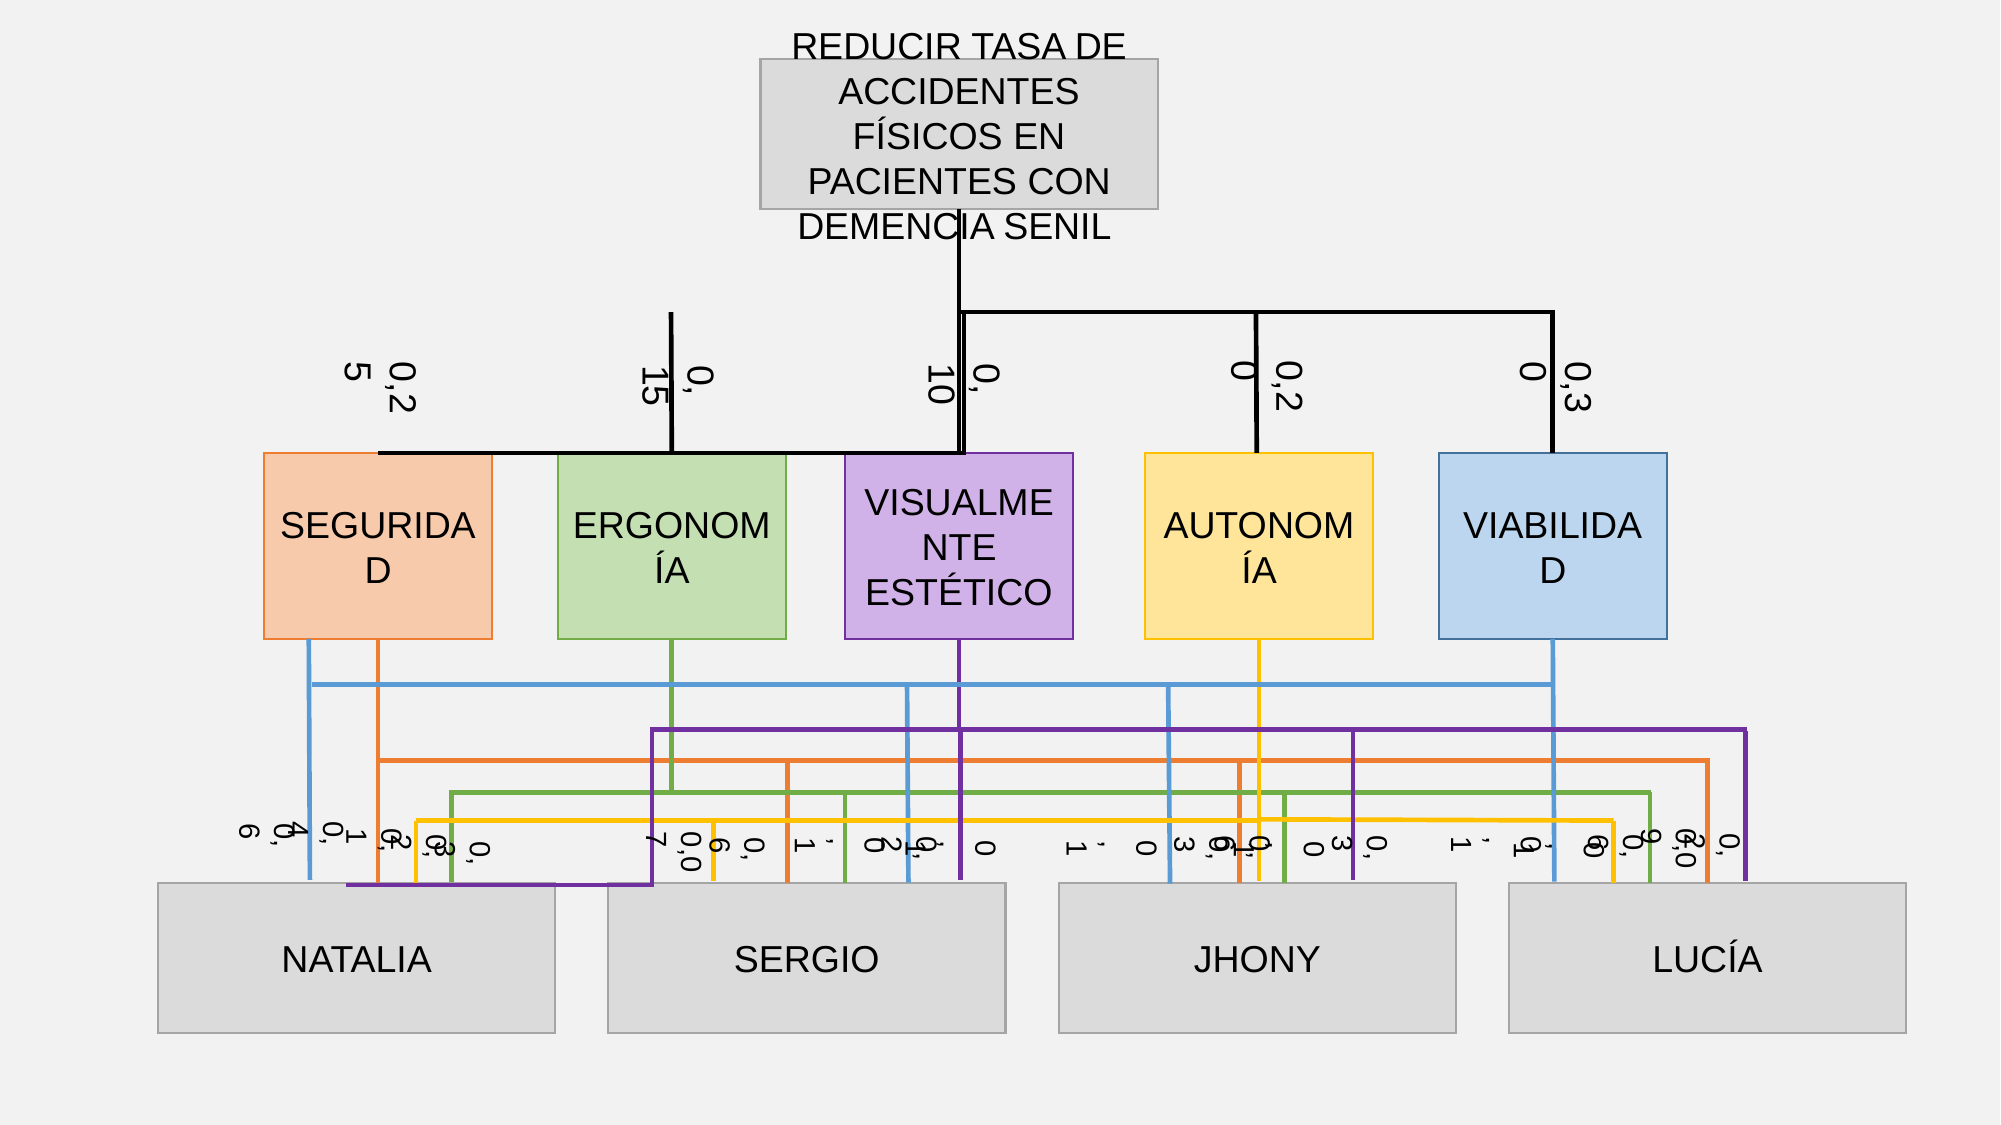

REDUCIR TASA DE ACCIDENTES FÍSICOS EN PACIENTES CON DEMENCIA SENIL
0,20
0,10
0,15
0,25
0,30
VISUALMENTE ESTÉTICO
AUTONOMÍA
VIABILIDAD
SEGURIDAD
ERGONOMÍA
0,4
0,6
0,1
0,1
0,2
0,2
0,1
0,6
0,09
0,6
0,2
0,3
0,3
0,6
0,1
0,07
0,1
0,1
0,1
0,3
NATALIA
SERGIO
JHONY
LUCÍA